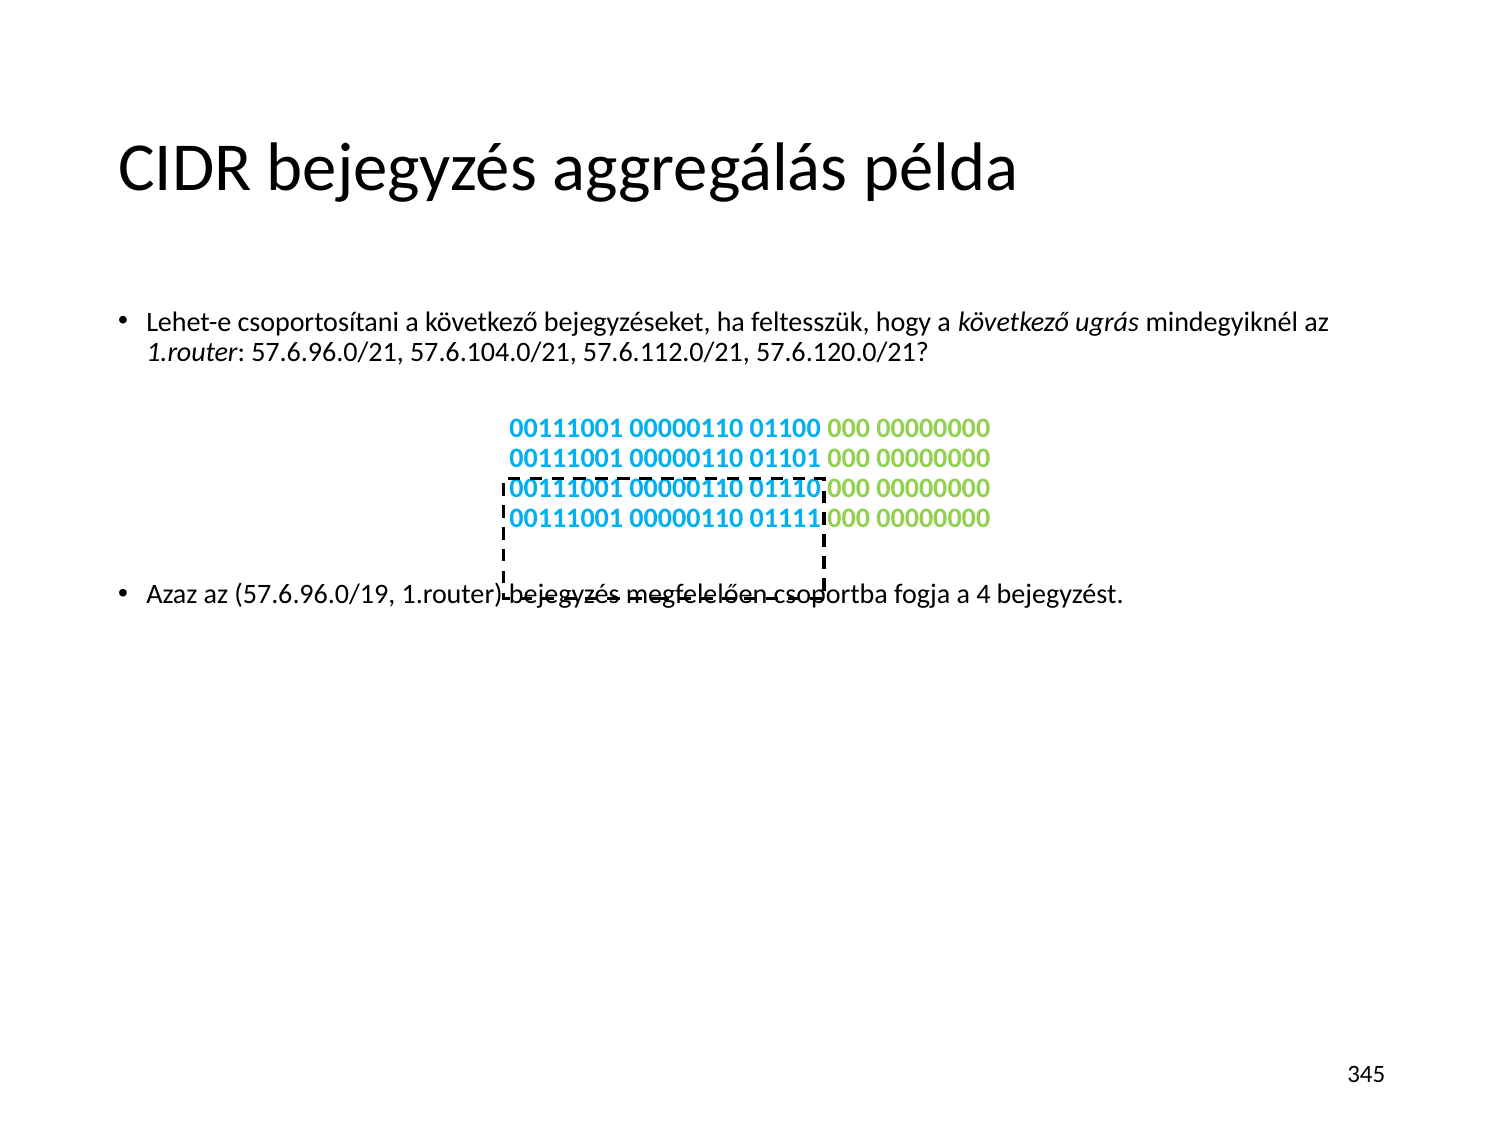

# CIDR bejegyzés aggregálás példa
Lehet-e csoportosítani a következő bejegyzéseket, ha feltesszük, hogy a következő ugrás mindegyiknél az 1.router: 57.6.96.0/21, 57.6.104.0/21, 57.6.112.0/21, 57.6.120.0/21?

00111001 00000110 01100 000 00000000
00111001 00000110 01101 000 00000000
00111001 00000110 01110 000 00000000
00111001 00000110 01111 000 00000000

Azaz az (57.6.96.0/19, 1.router) bejegyzés megfelelően csoportba fogja a 4 bejegyzést.

345